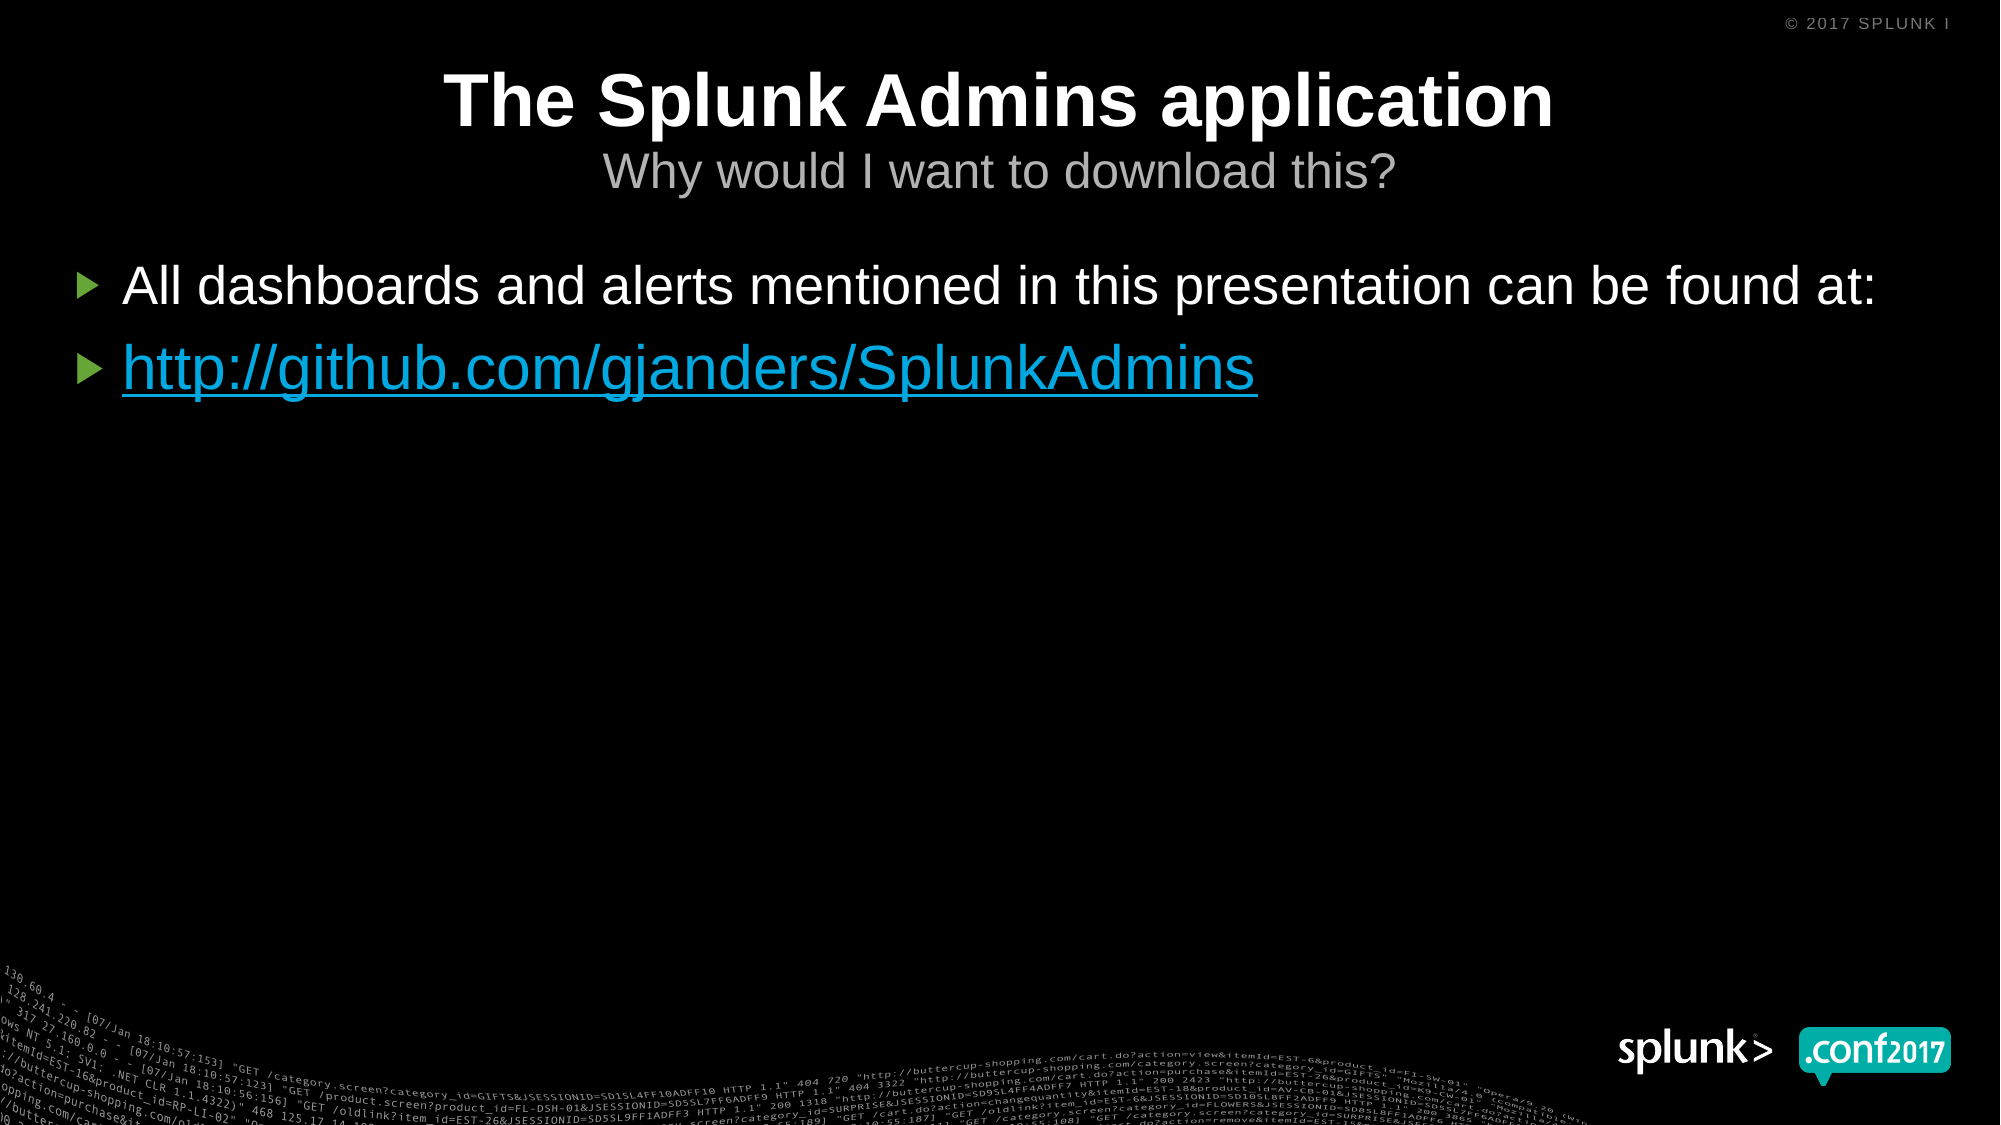

# The Splunk Admins application
Why would I want to download this?
All dashboards and alerts mentioned in this presentation can be found at:
http://github.com/gjanders/SplunkAdmins